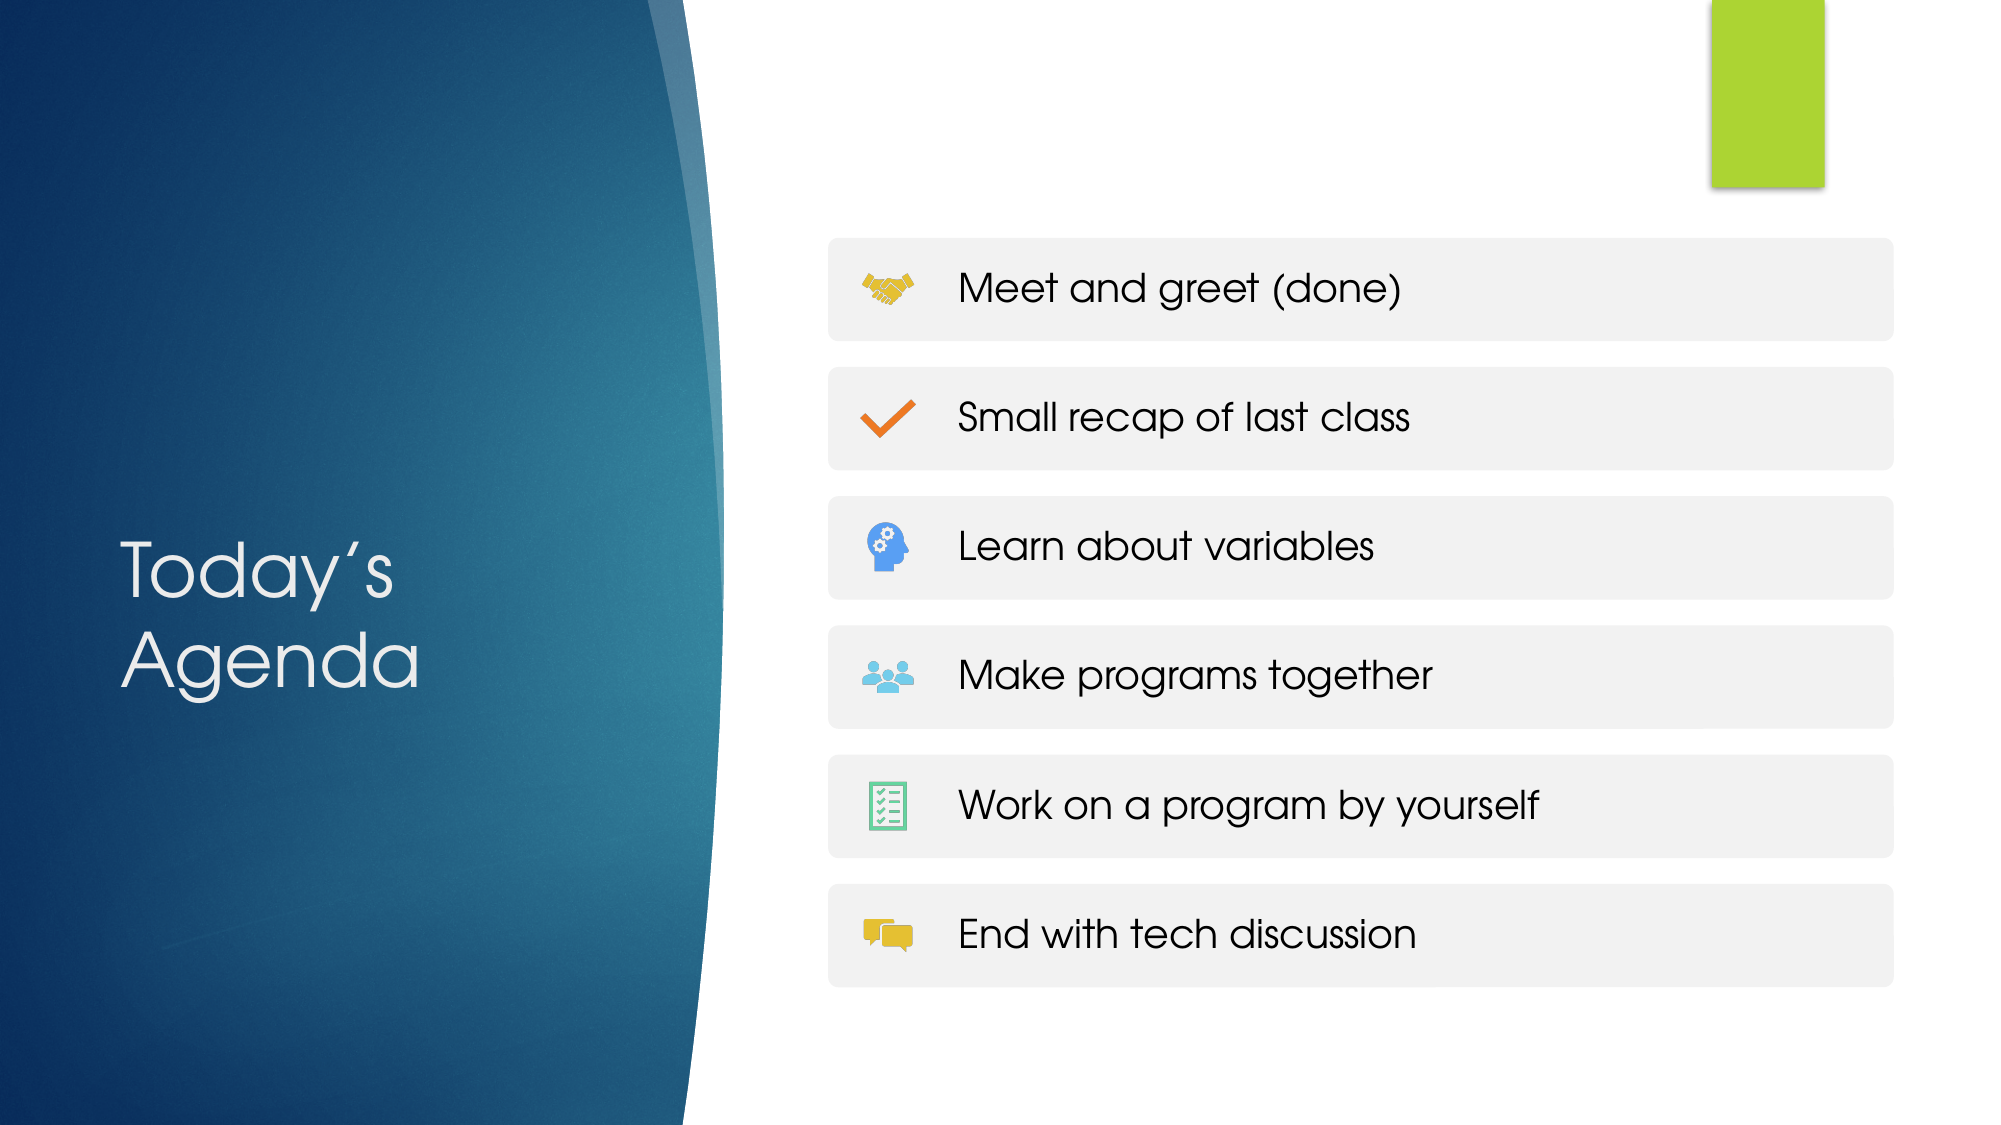

# Today’s Agenda
Meet and greet (done)
Small recap of last class
Learn about variables
Make programs together
Work on a program by yourself
End with tech discussion